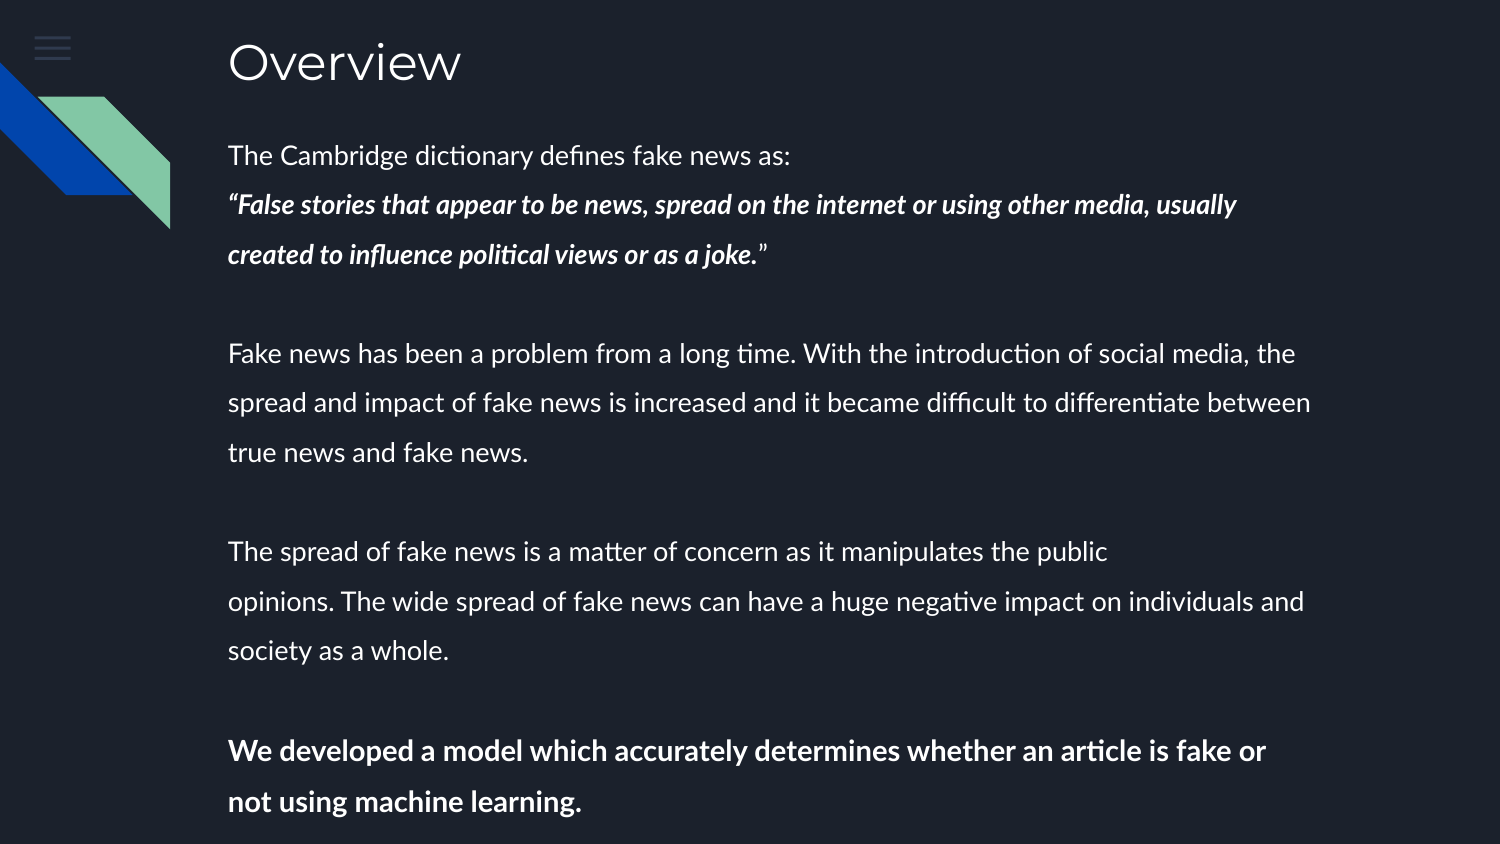

# Overview
The Cambridge dictionary defines fake news as:
“False stories that appear to be news, spread on the internet or using other media, usually
created to influence political views or as a joke.”

Fake news has been a problem from a long time. With the introduction of social media, the
spread and impact of fake news is increased and it became difficult to differentiate between
true news and fake news.

The spread of fake news is a matter of concern as it manipulates the public
opinions. The wide spread of fake news can have a huge negative impact on individuals and
society as a whole.

We developed a model which accurately determines whether an article is fake or
not using machine learning.